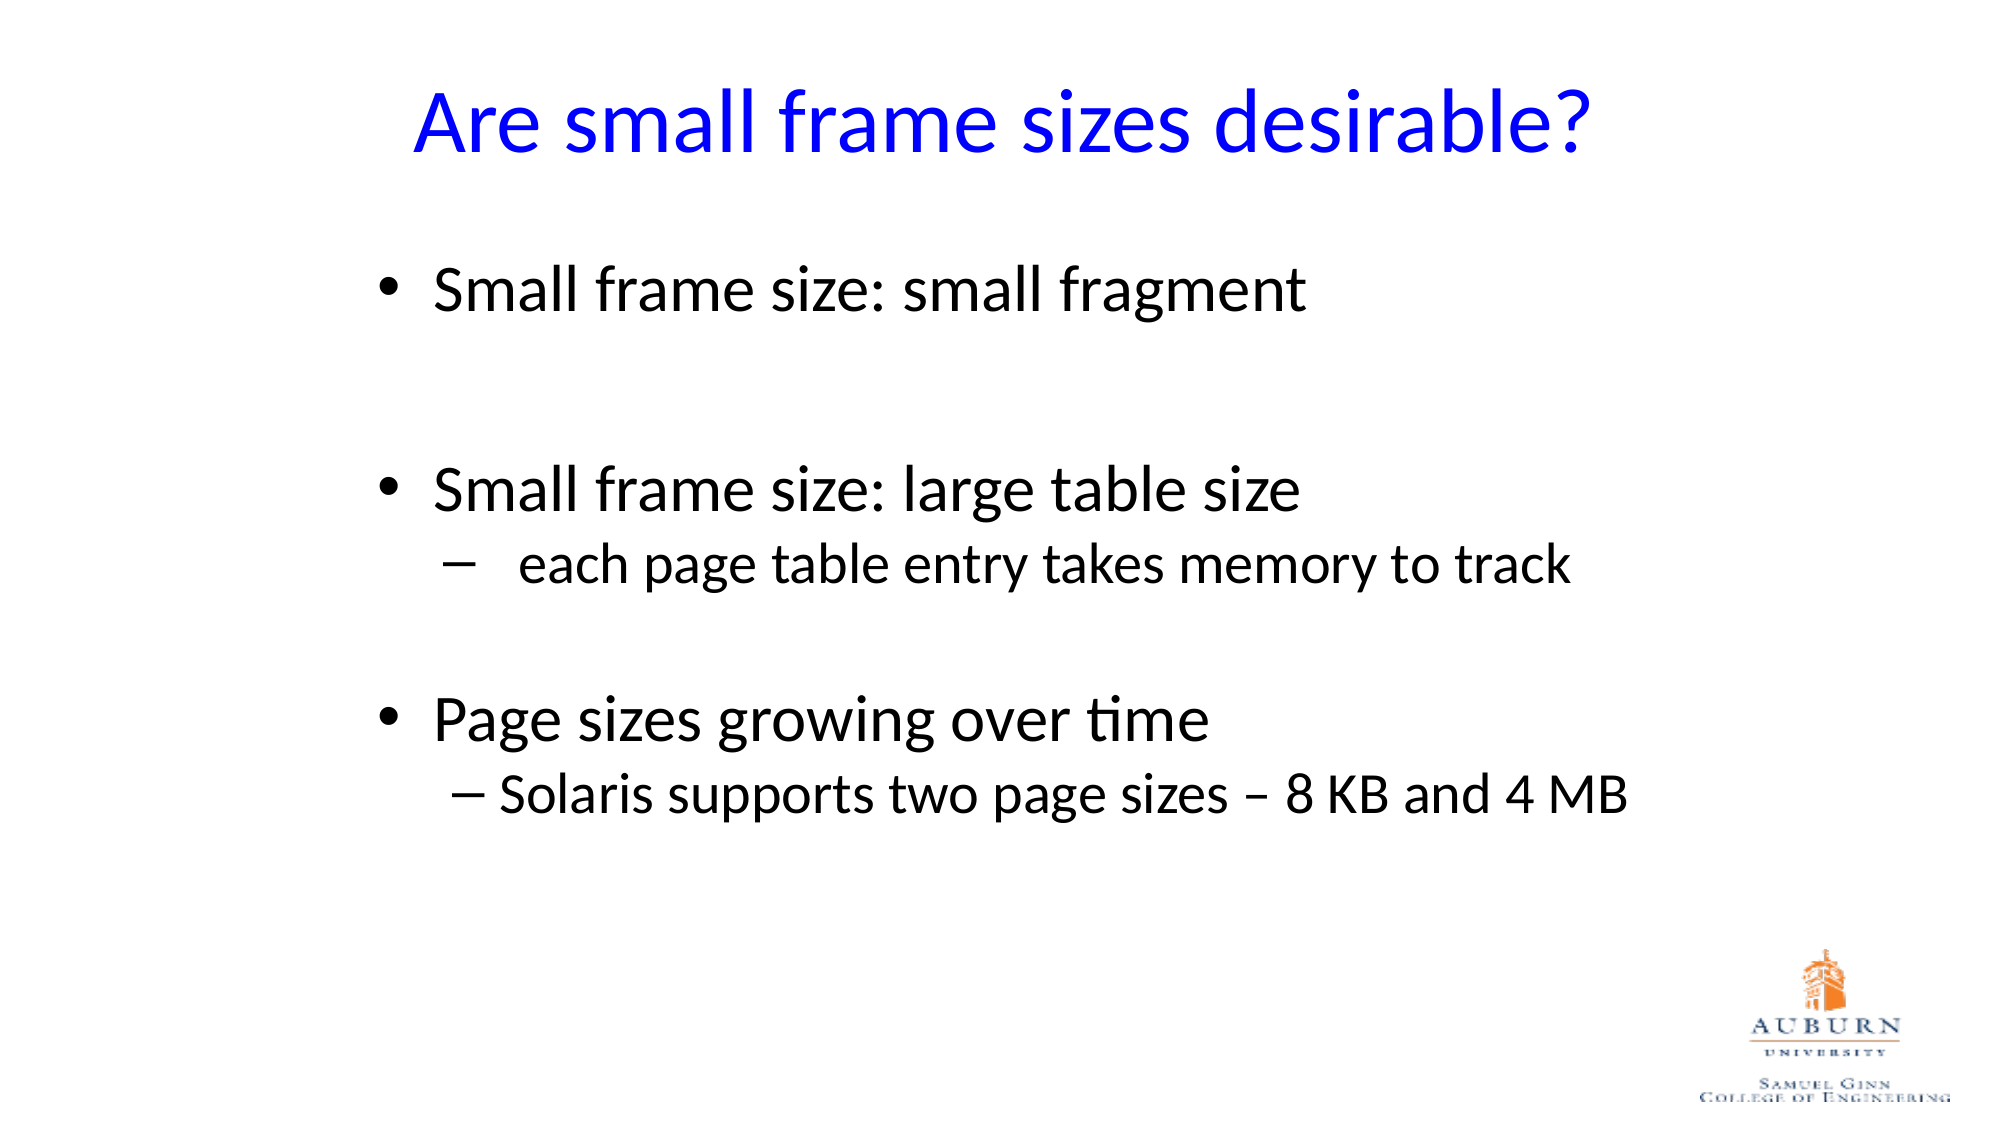

# Are small frame sizes desirable?
Small frame size: small fragment

Small frame size: large table size
each page table entry takes memory to track

Page sizes growing over time
Solaris supports two page sizes – 8 KB and 4 MB